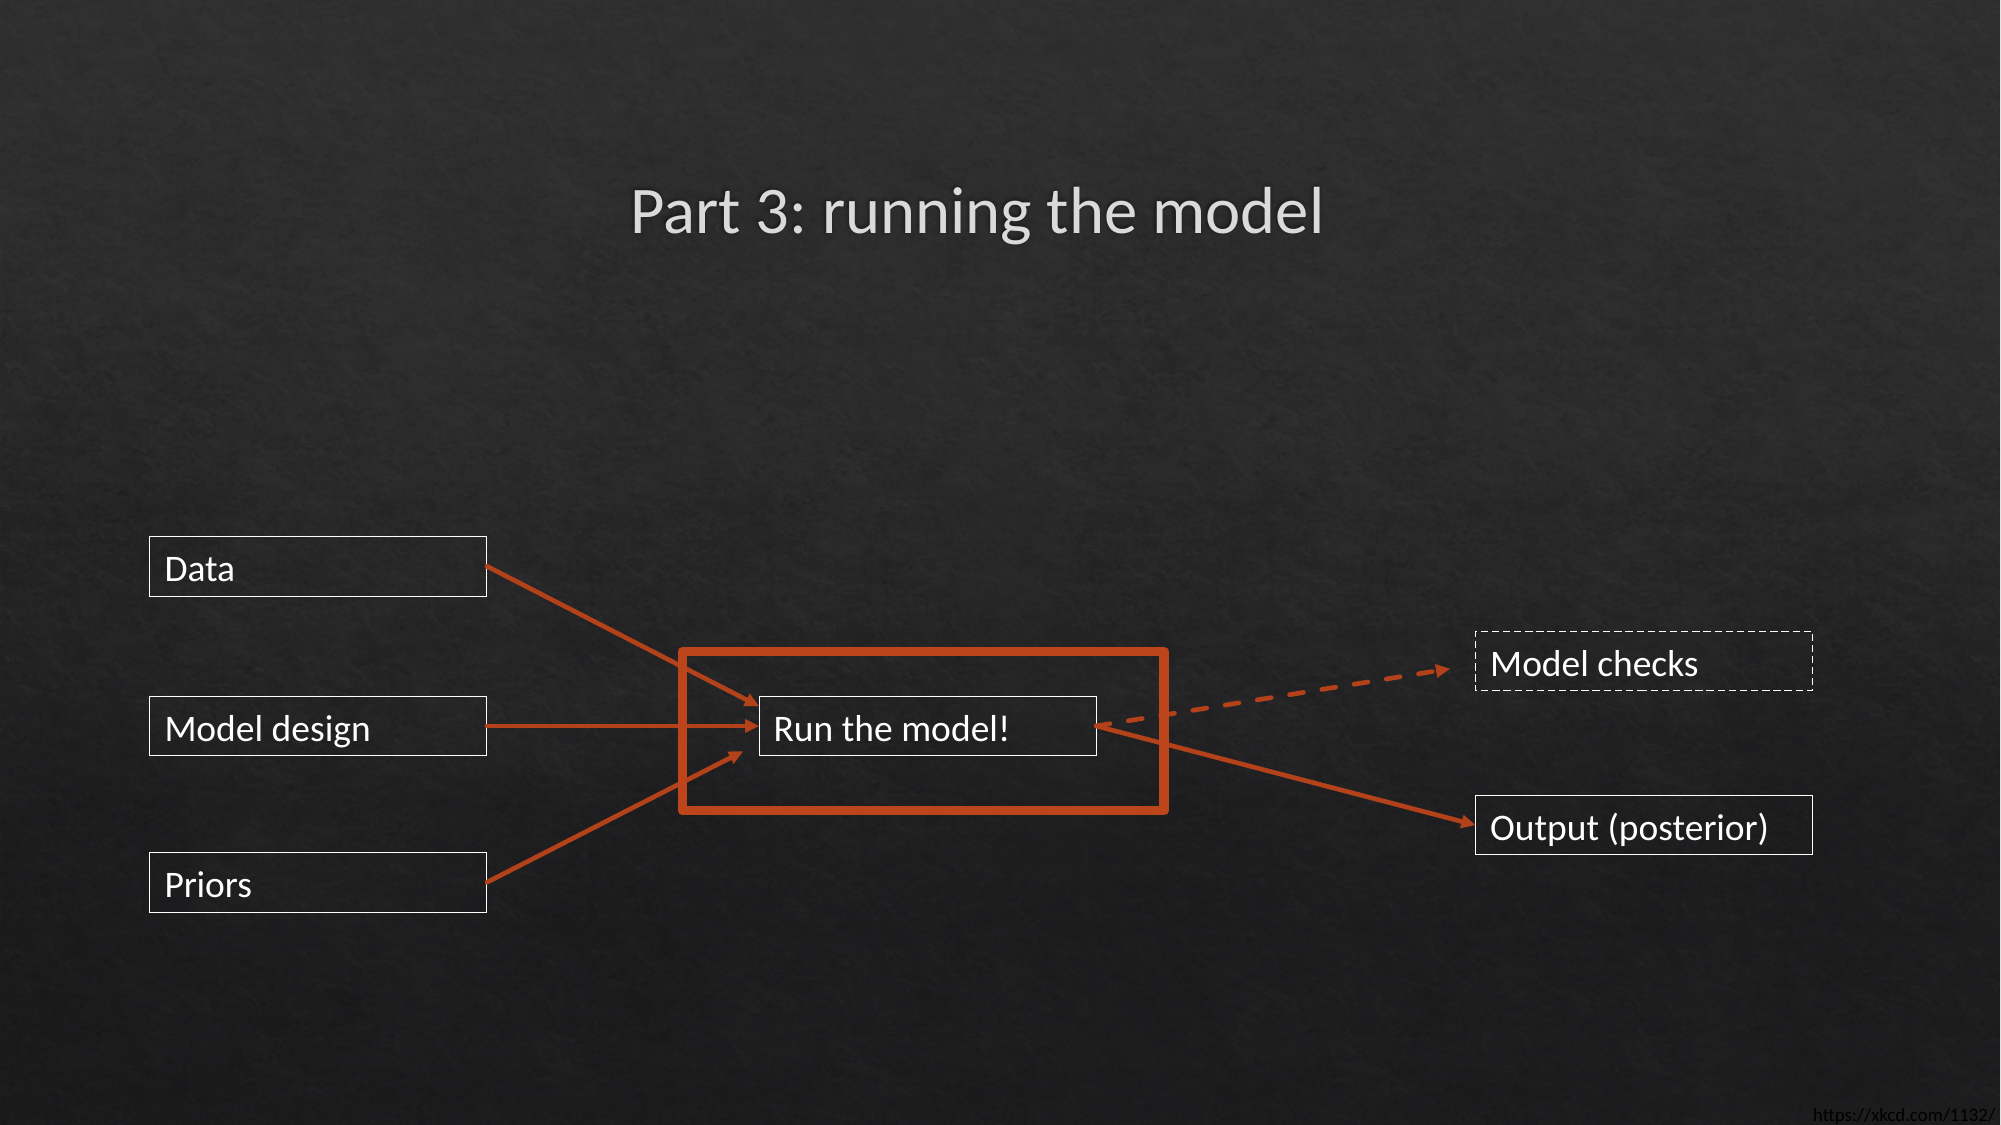

# Part 3: running the model
Data
Model checks

Model design
Run the model!
Output (posterior)
Priors
https://xkcd.com/1132/